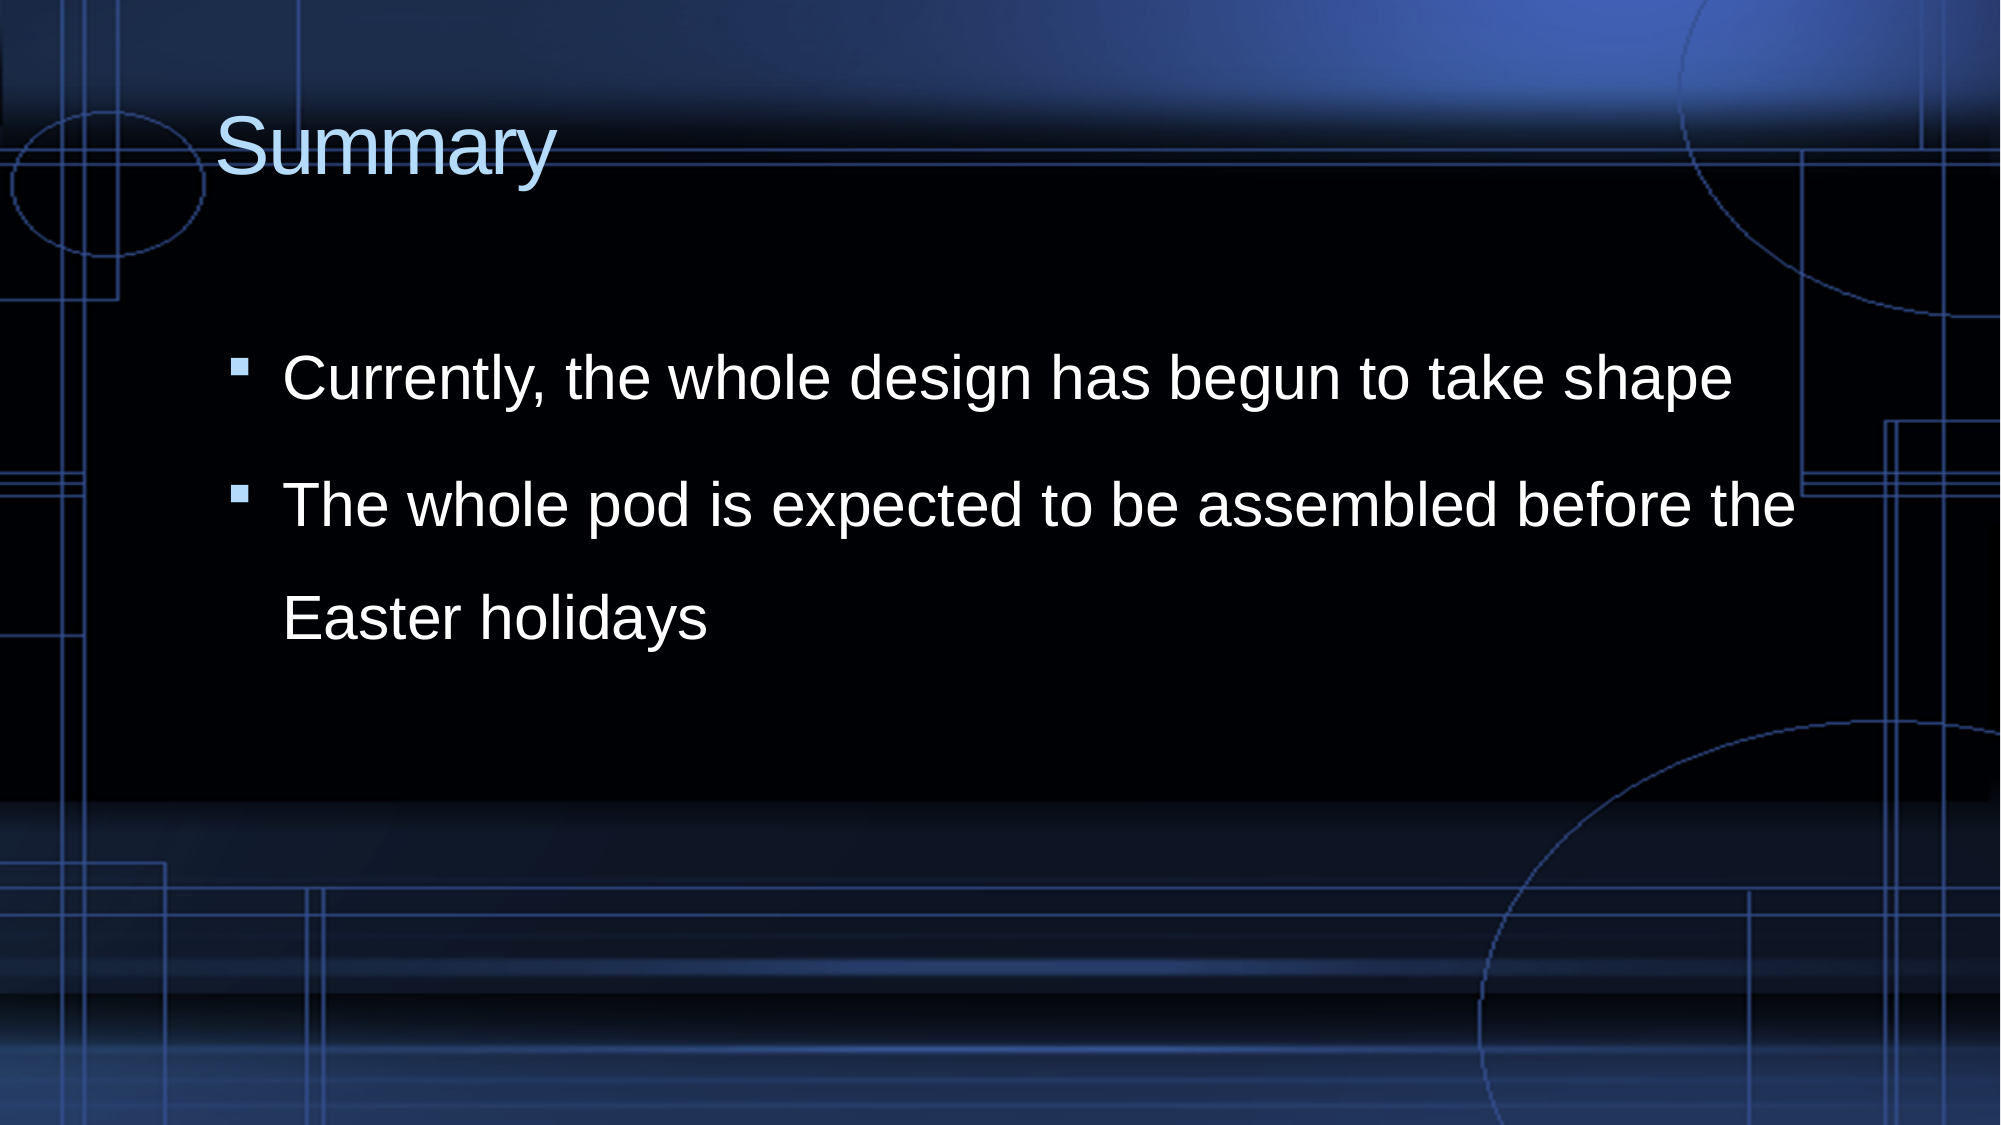

# Summary
Currently, the whole design has begun to take shape
The whole pod is expected to be assembled before the Easter holidays